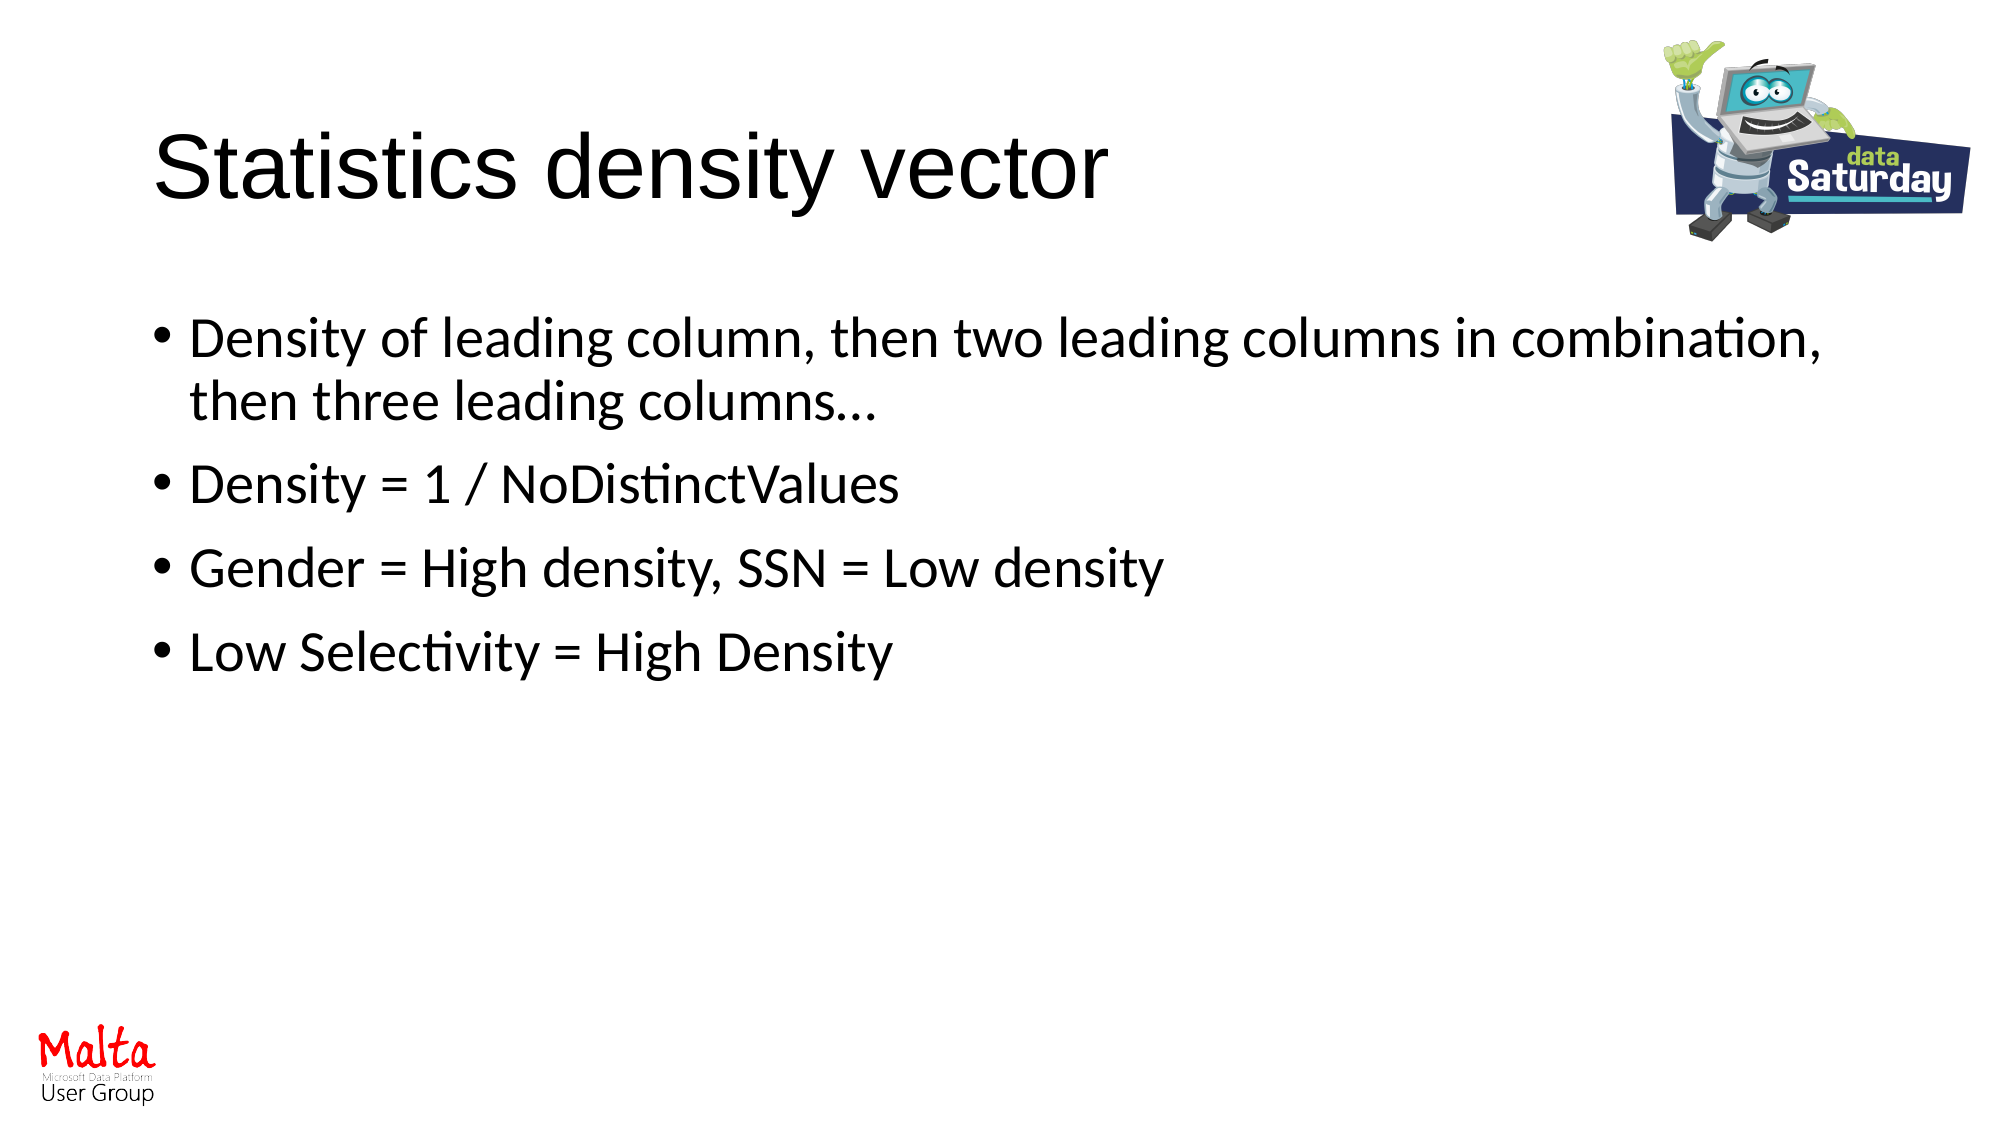

# Statistics density vector
Density of leading column, then two leading columns in combination, then three leading columns…
Density = 1 / NoDistinctValues
Gender = High density, SSN = Low density
Low Selectivity = High Density